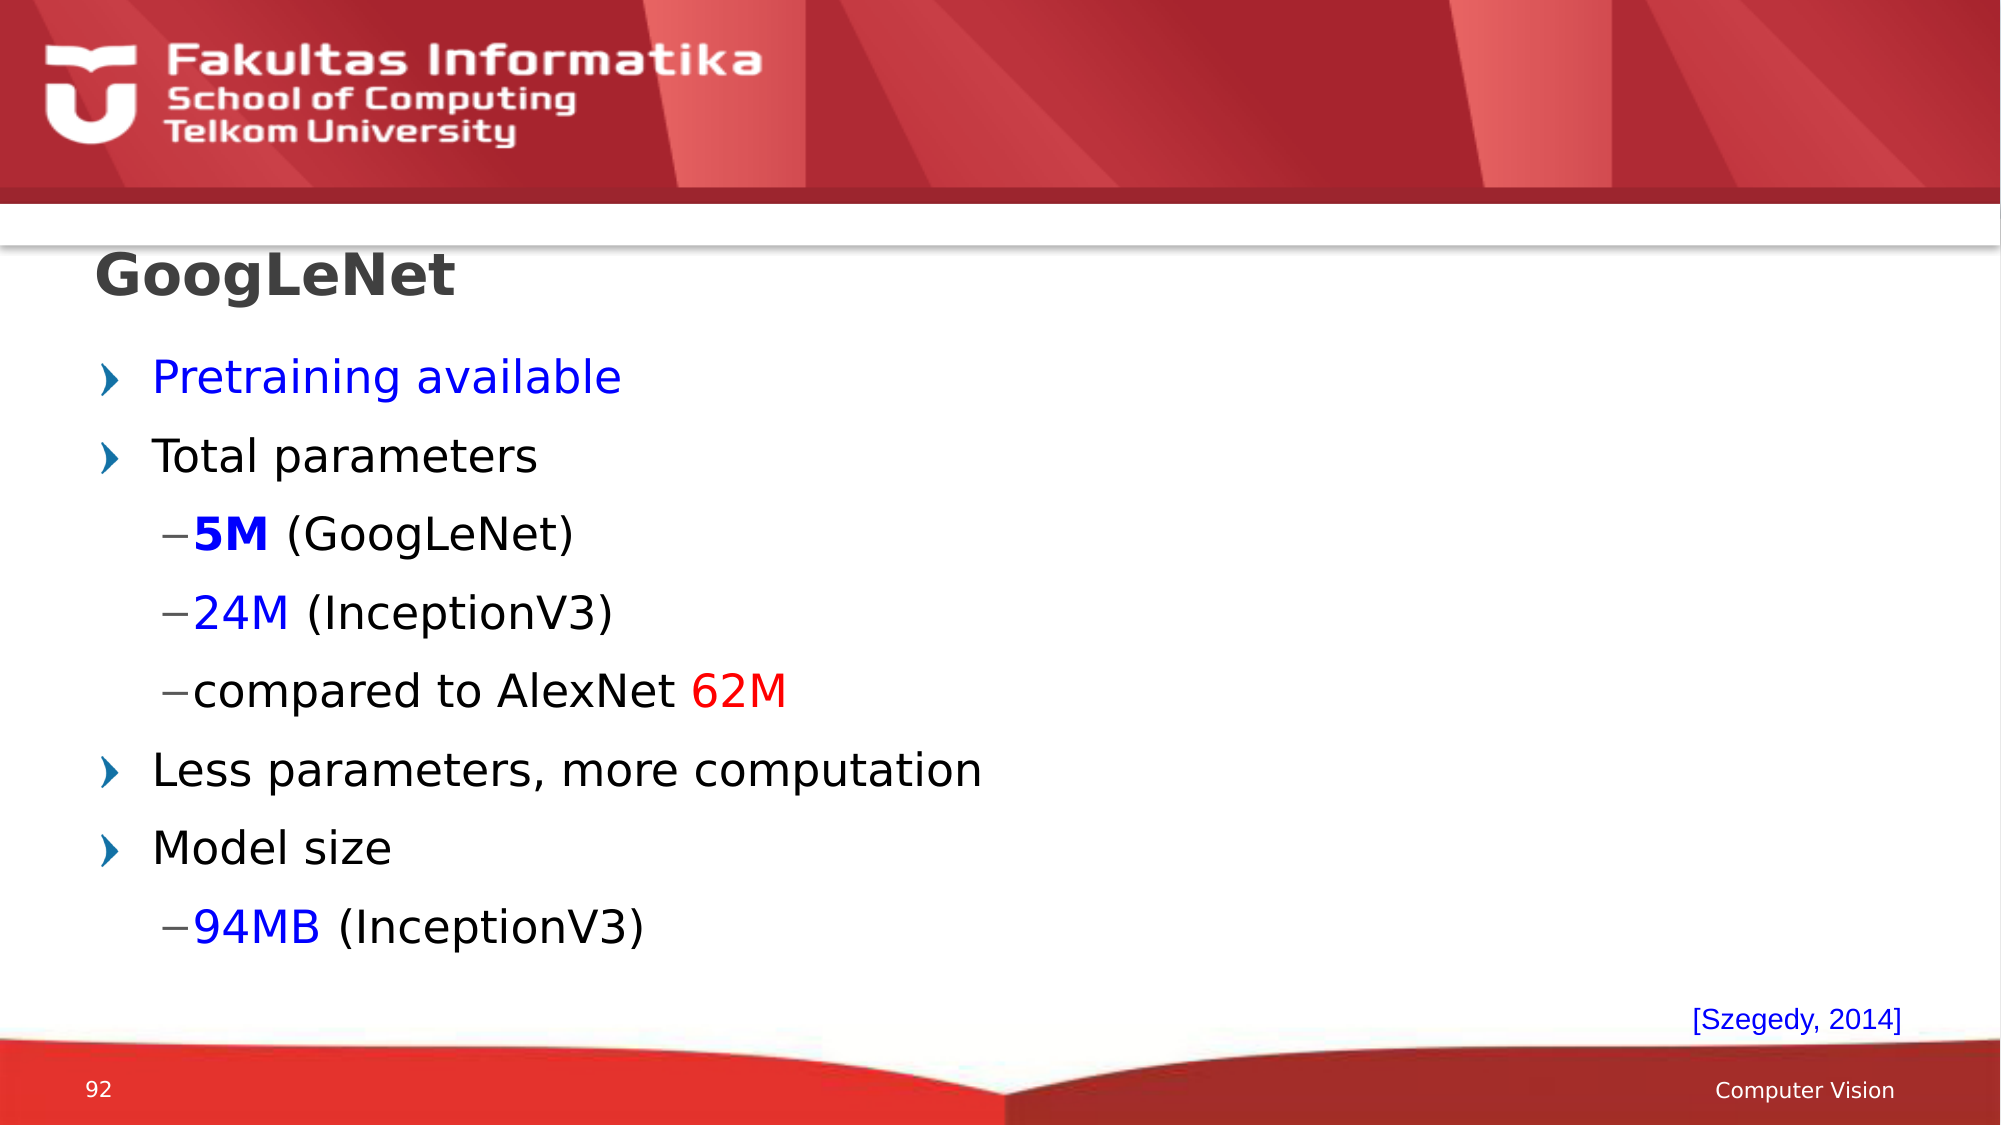

# GoogLeNet
Pretraining available
Total parameters
5M (GoogLeNet)
24M (InceptionV3)
compared to AlexNet 62M
Less parameters, more computation
Model size
94MB (InceptionV3)
[Szegedy, 2014]
Computer Vision
92